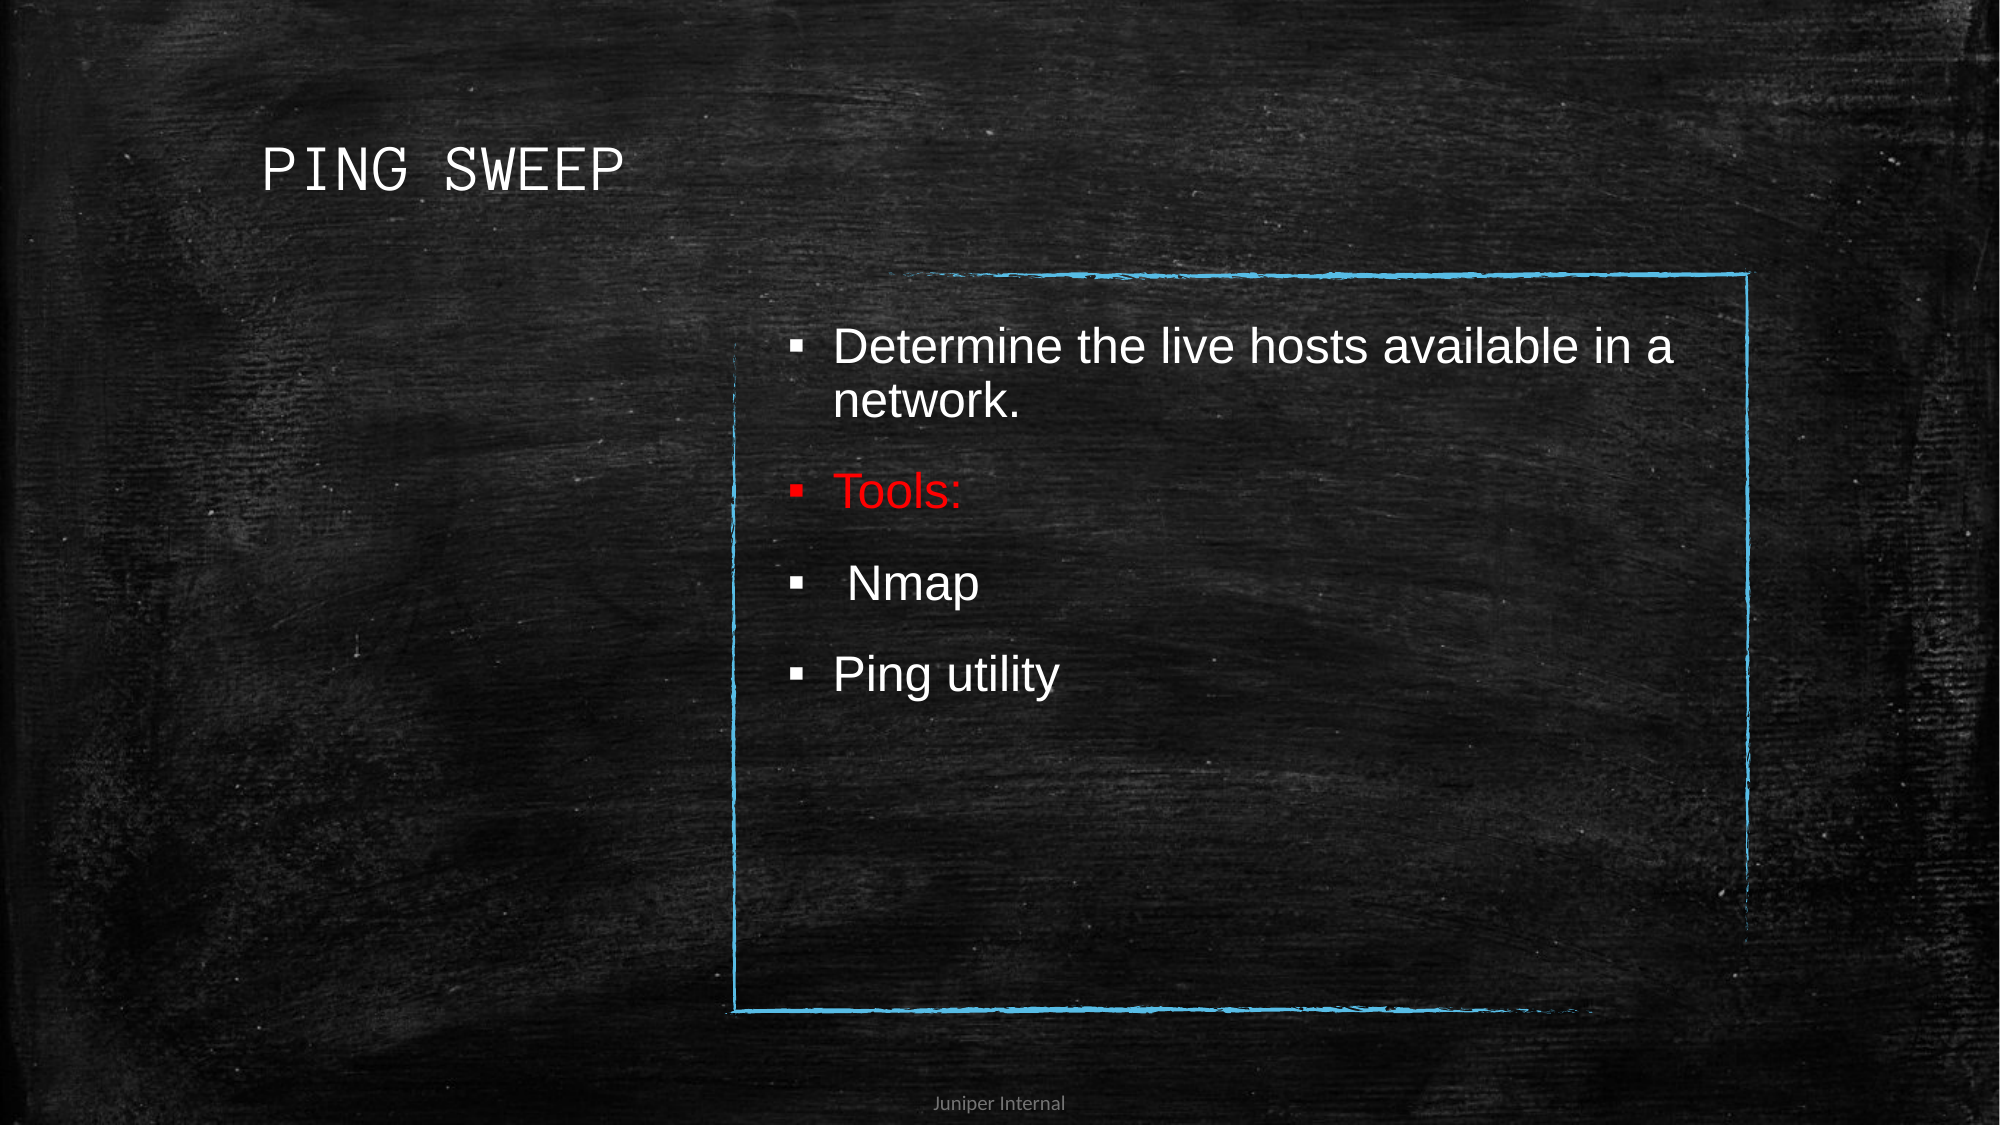

# PING SWEEP
Determine the live hosts available in a network.
Tools:
 Nmap
Ping utility